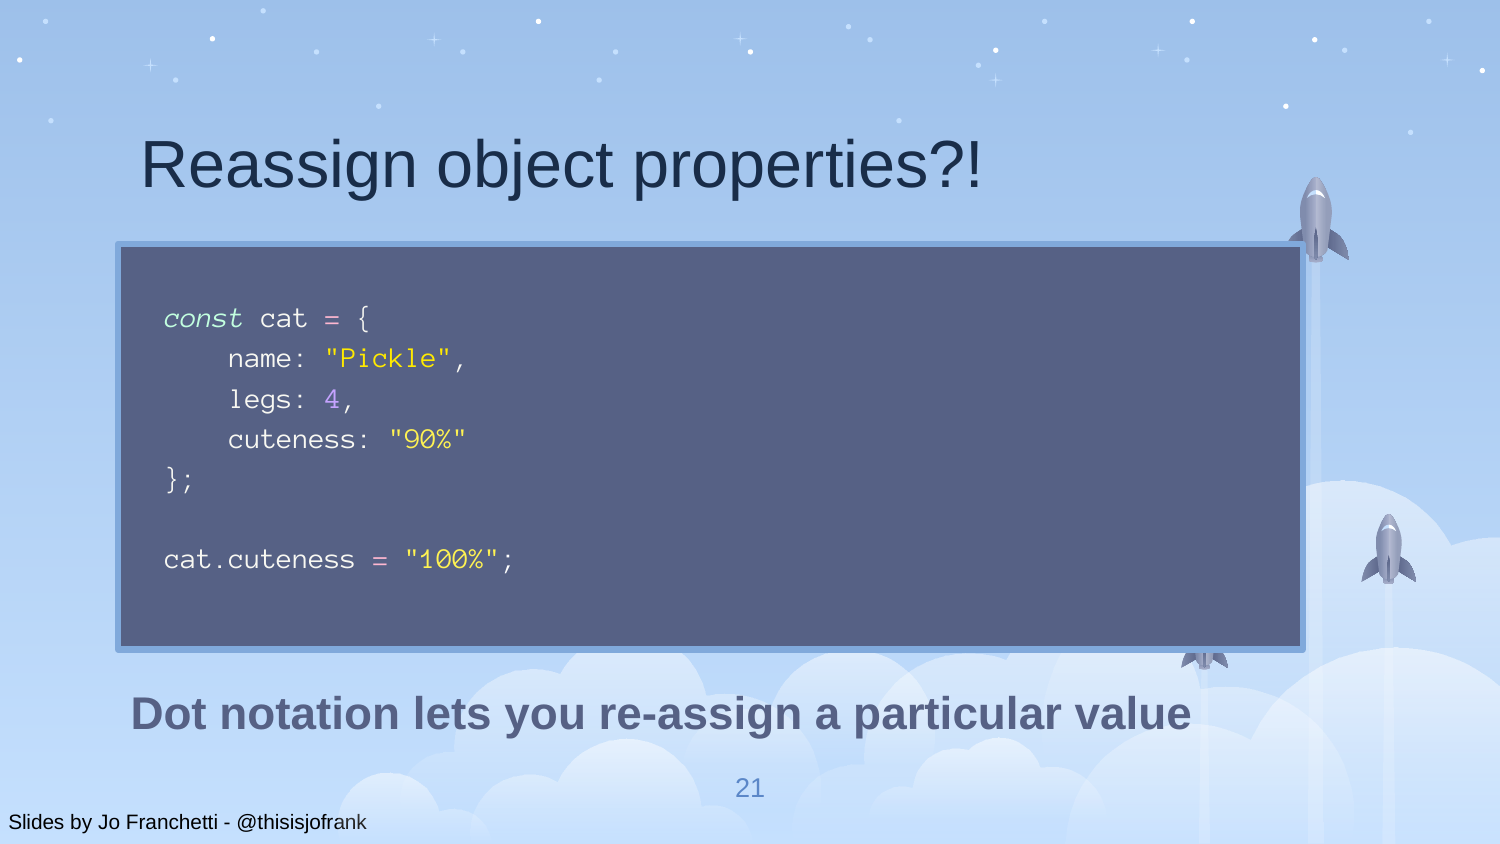

Reassign object properties?!

const cat = {
    name: "Pickle",
    legs: 4,
    cuteness: "90%"
};

cat.cuteness = "100%";

Dot notation lets you re-assign a particular value
21